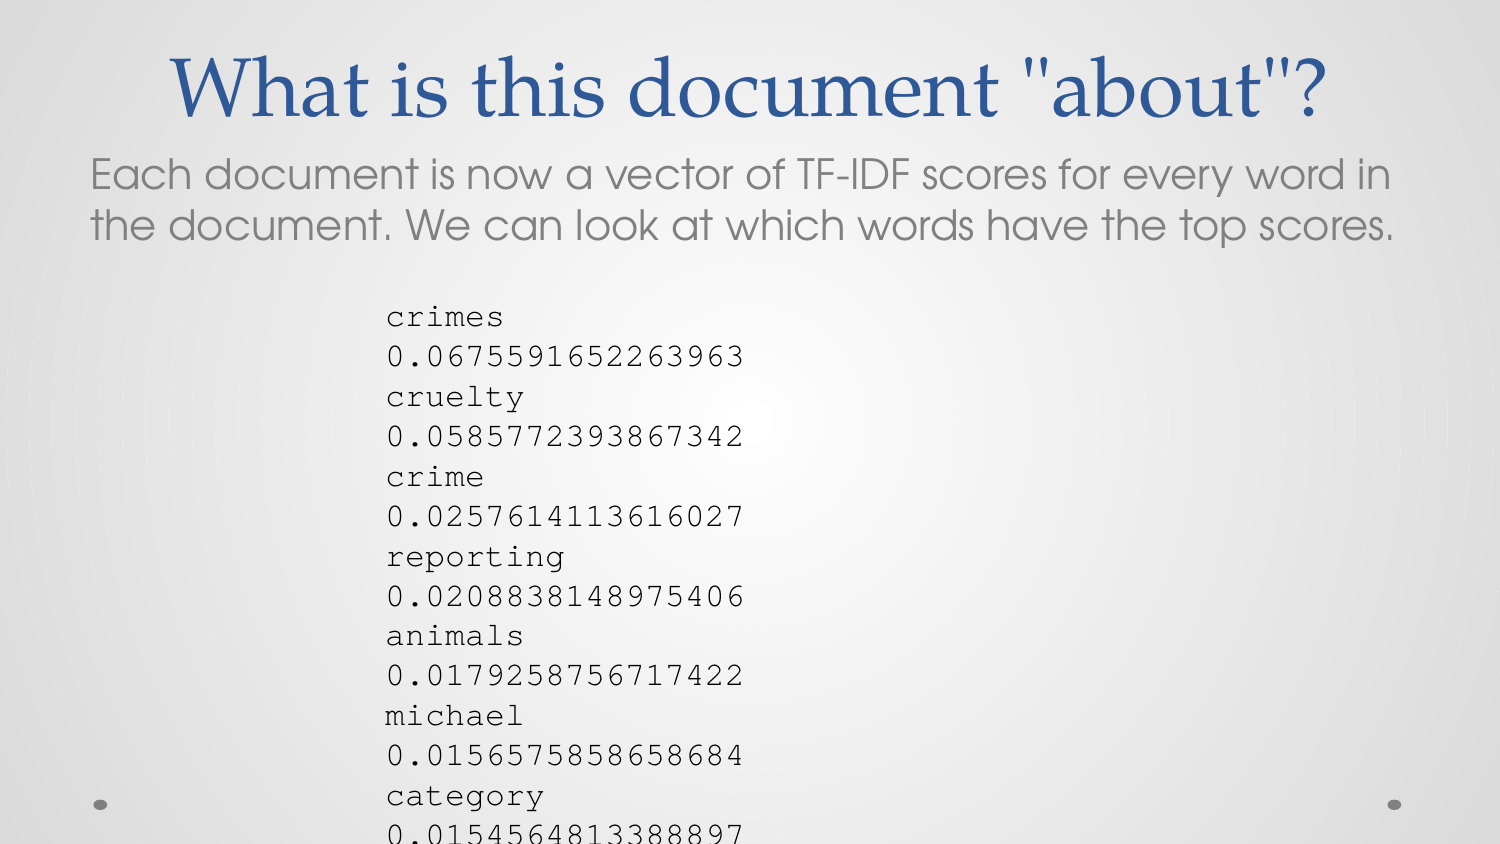

# What is this document "about"?
Each document is now a vector of TF-IDF scores for every word in the document. We can look at which words have the top scores.

crimes			0.0675591652263963
cruelty			0.0585772393867342
crime			0.0257614113616027
reporting		0.0208838148975406
animals			0.0179258756717422
michael			0.0156575858658684
category		0.0154564813388897
commit			0.0137447439653709
criminal		0.0134312894429112
societal		0.0124164973052386
trends			0.0119505837811614
conviction		0.0115699047136248
patterns		0.011248045148093